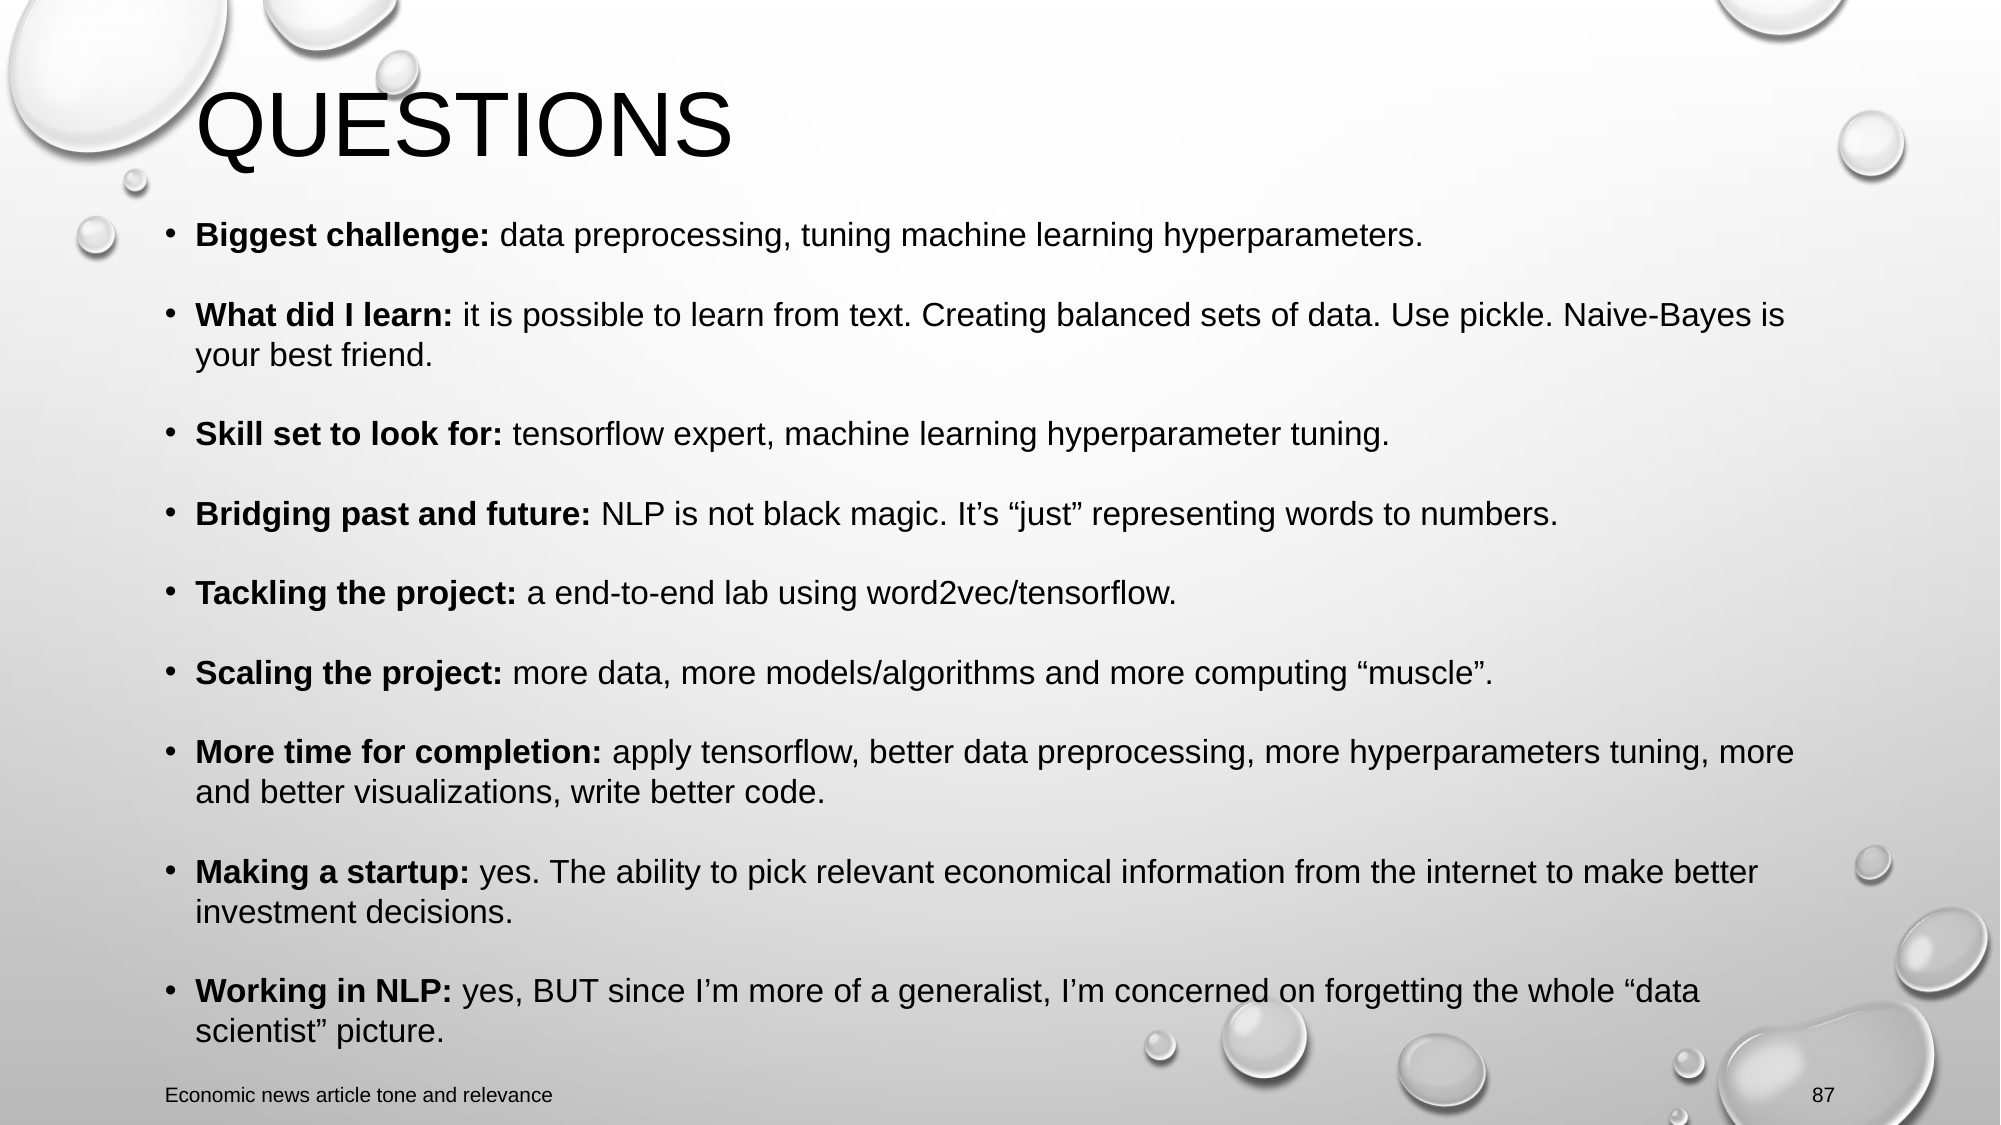

# questions
Biggest challenge: data preprocessing, tuning machine learning hyperparameters.

What did I learn: it is possible to learn from text. Creating balanced sets of data. Use pickle. Naive-Bayes is your best friend.

Skill set to look for: tensorflow expert, machine learning hyperparameter tuning.

Bridging past and future: NLP is not black magic. It’s “just” representing words to numbers.

Tackling the project: a end-to-end lab using word2vec/tensorflow.

Scaling the project: more data, more models/algorithms and more computing “muscle”.

More time for completion: apply tensorflow, better data preprocessing, more hyperparameters tuning, more and better visualizations, write better code.

Making a startup: yes. The ability to pick relevant economical information from the internet to make better investment decisions.

Working in NLP: yes, BUT since I’m more of a generalist, I’m concerned on forgetting the whole “data scientist” picture.

Economic news article tone and relevance
87